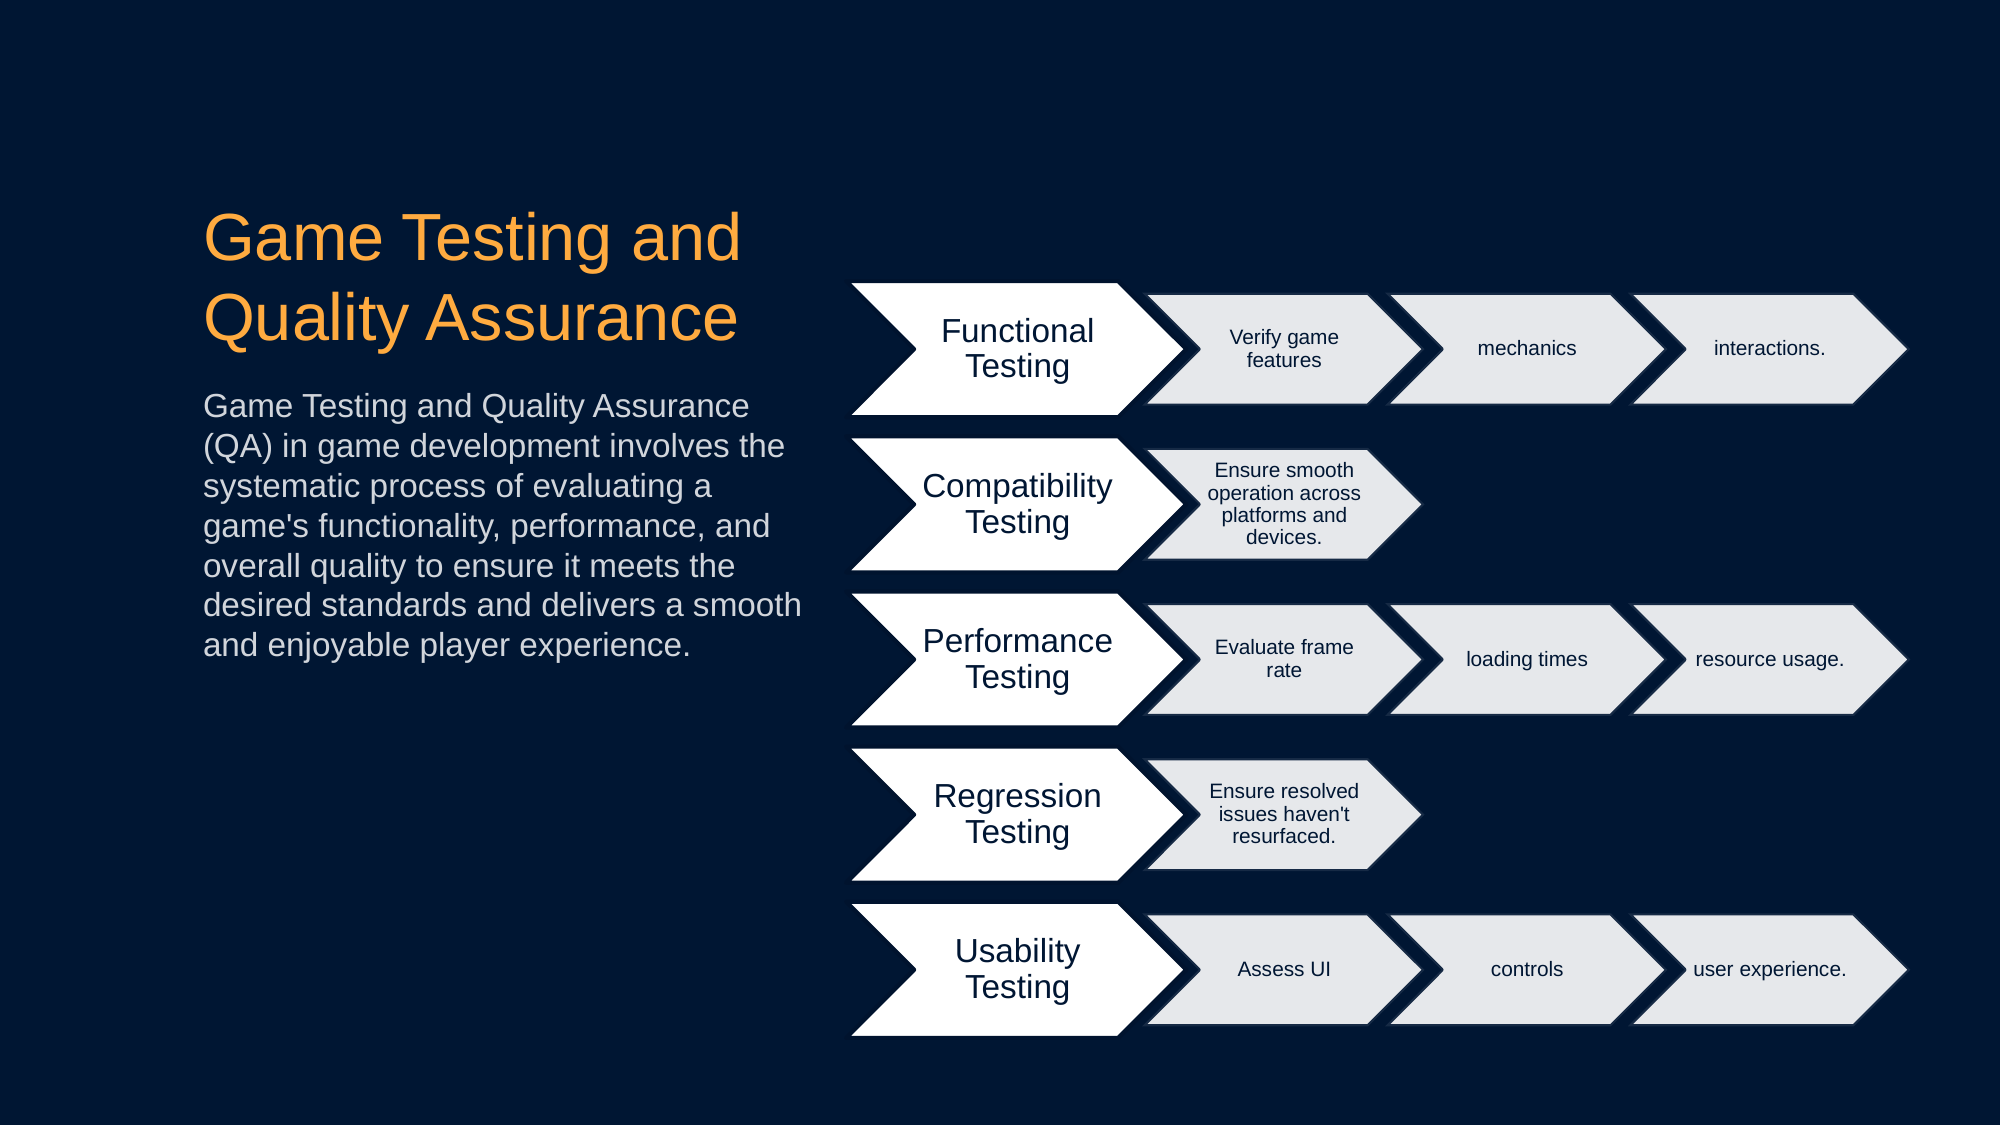

5/18/2023
Game Development In Computing
14
# Game Testing and Quality Assurance
Functional Testing
Verify game features
mechanics
interactions.
Compatibility Testing
Ensure smooth operation across platforms and devices.
Performance Testing
Evaluate frame rate
loading times
resource usage.
Regression Testing
Ensure resolved issues haven't resurfaced.
Usability Testing
Assess UI
controls
user experience.
Game Testing and Quality Assurance (QA) in game development involves the systematic process of evaluating a game's functionality, performance, and overall quality to ensure it meets the desired standards and delivers a smooth and enjoyable player experience.